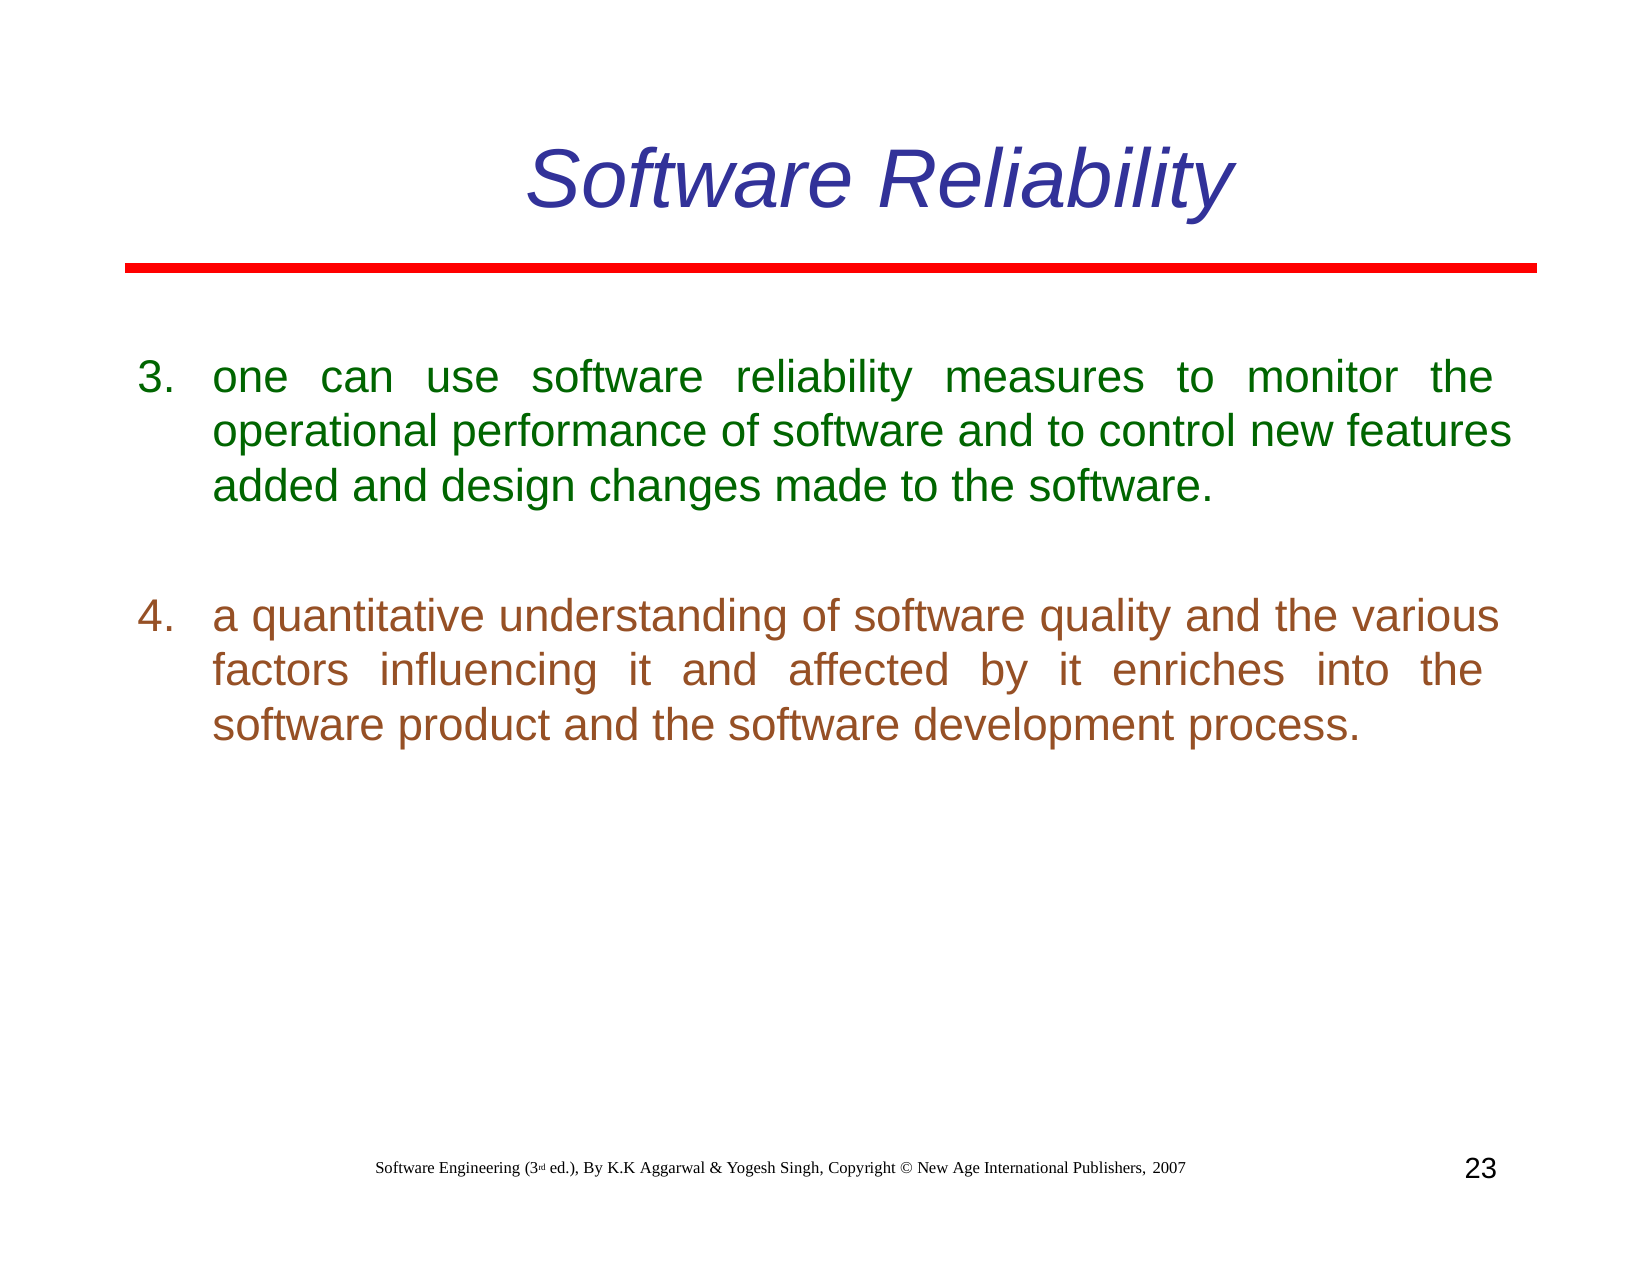

# Software Reliability

one can use software reliability measures to monitor the  operational performance of software and to control new features  added and design changes made to the software.

a quantitative understanding of software quality and the various  factors influencing it and affected by it enriches into the  software product and the software development process.
23
Software Engineering (3rd  ed.), By K.K Aggarwal & Yogesh Singh, Copyright © New Age International Publishers, 2007